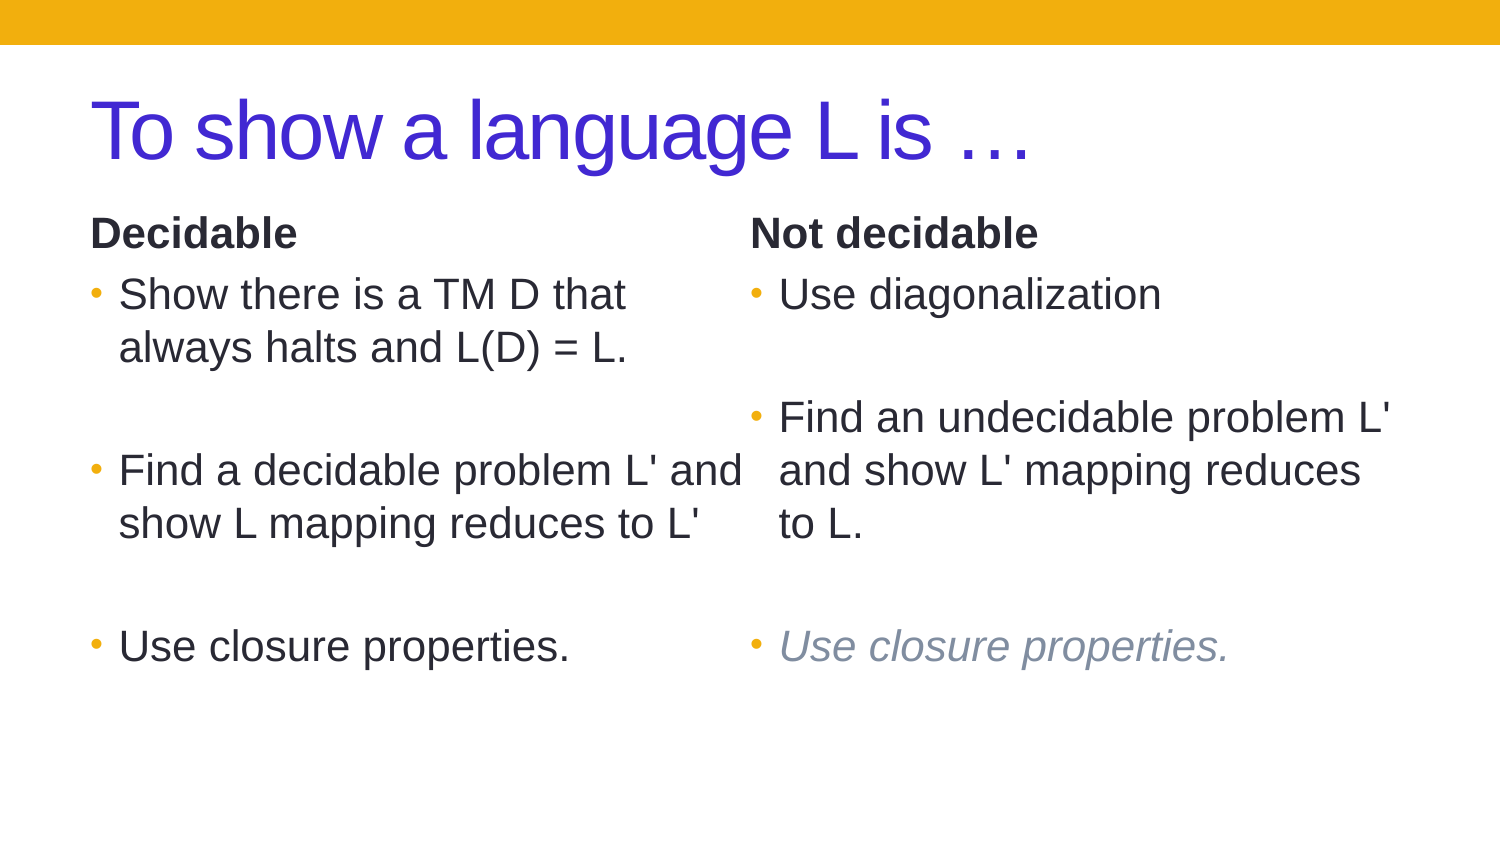

# To show a language L is …
Decidable
Show there is a TM D that always halts and L(D) = L.

Find a decidable problem L' and show L mapping reduces to L'

Use closure properties.

Not decidable
Use diagonalization

Find an undecidable problem L' and show L' mapping reduces to L.

Use closure properties.